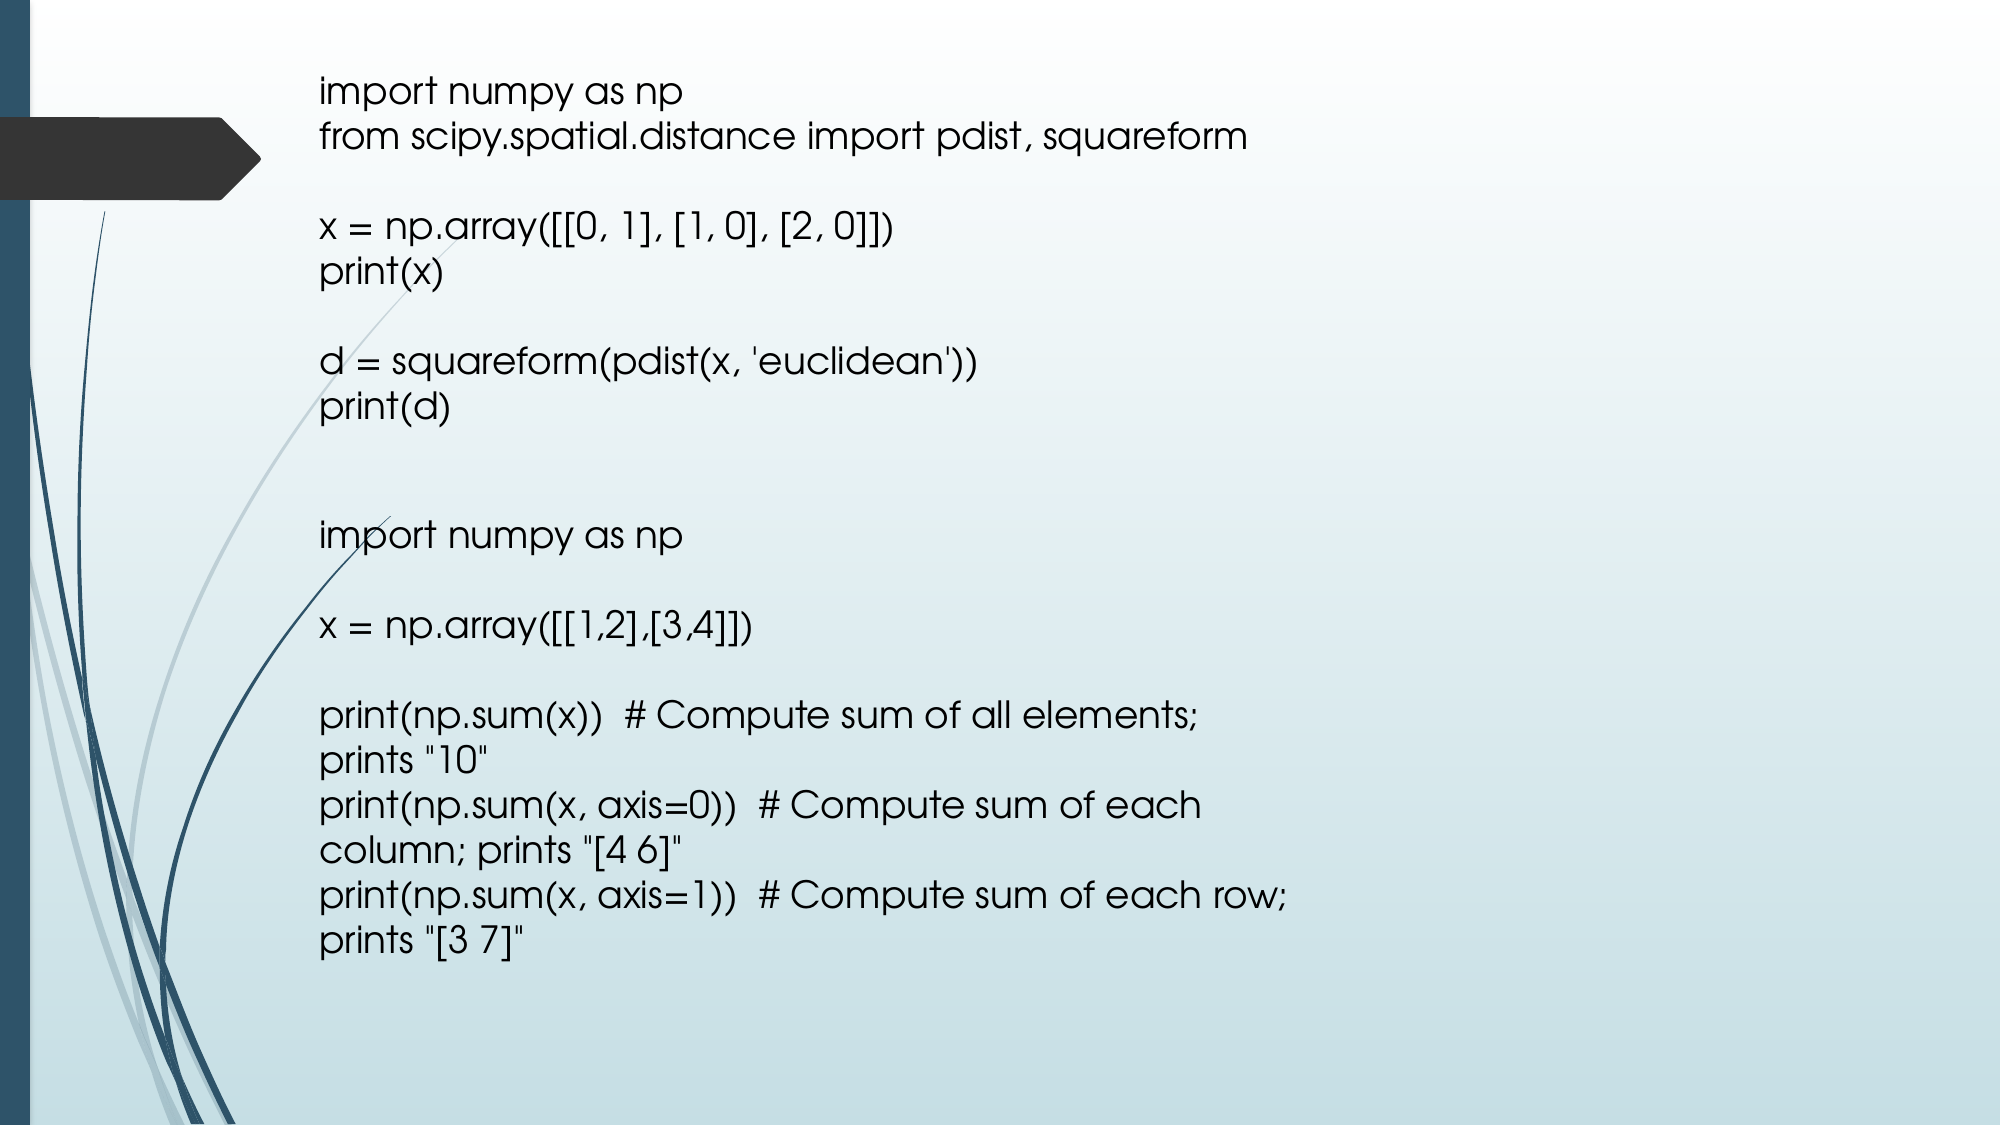

import numpy as np
from scipy.spatial.distance import pdist, squareform

x = np.array([[0, 1], [1, 0], [2, 0]])
print(x)

d = squareform(pdist(x, 'euclidean'))
print(d)
import numpy as np

x = np.array([[1,2],[3,4]])

print(np.sum(x))  # Compute sum of all elements; prints "10"
print(np.sum(x, axis=0))  # Compute sum of each column; prints "[4 6]"
print(np.sum(x, axis=1))  # Compute sum of each row; prints "[3 7]"